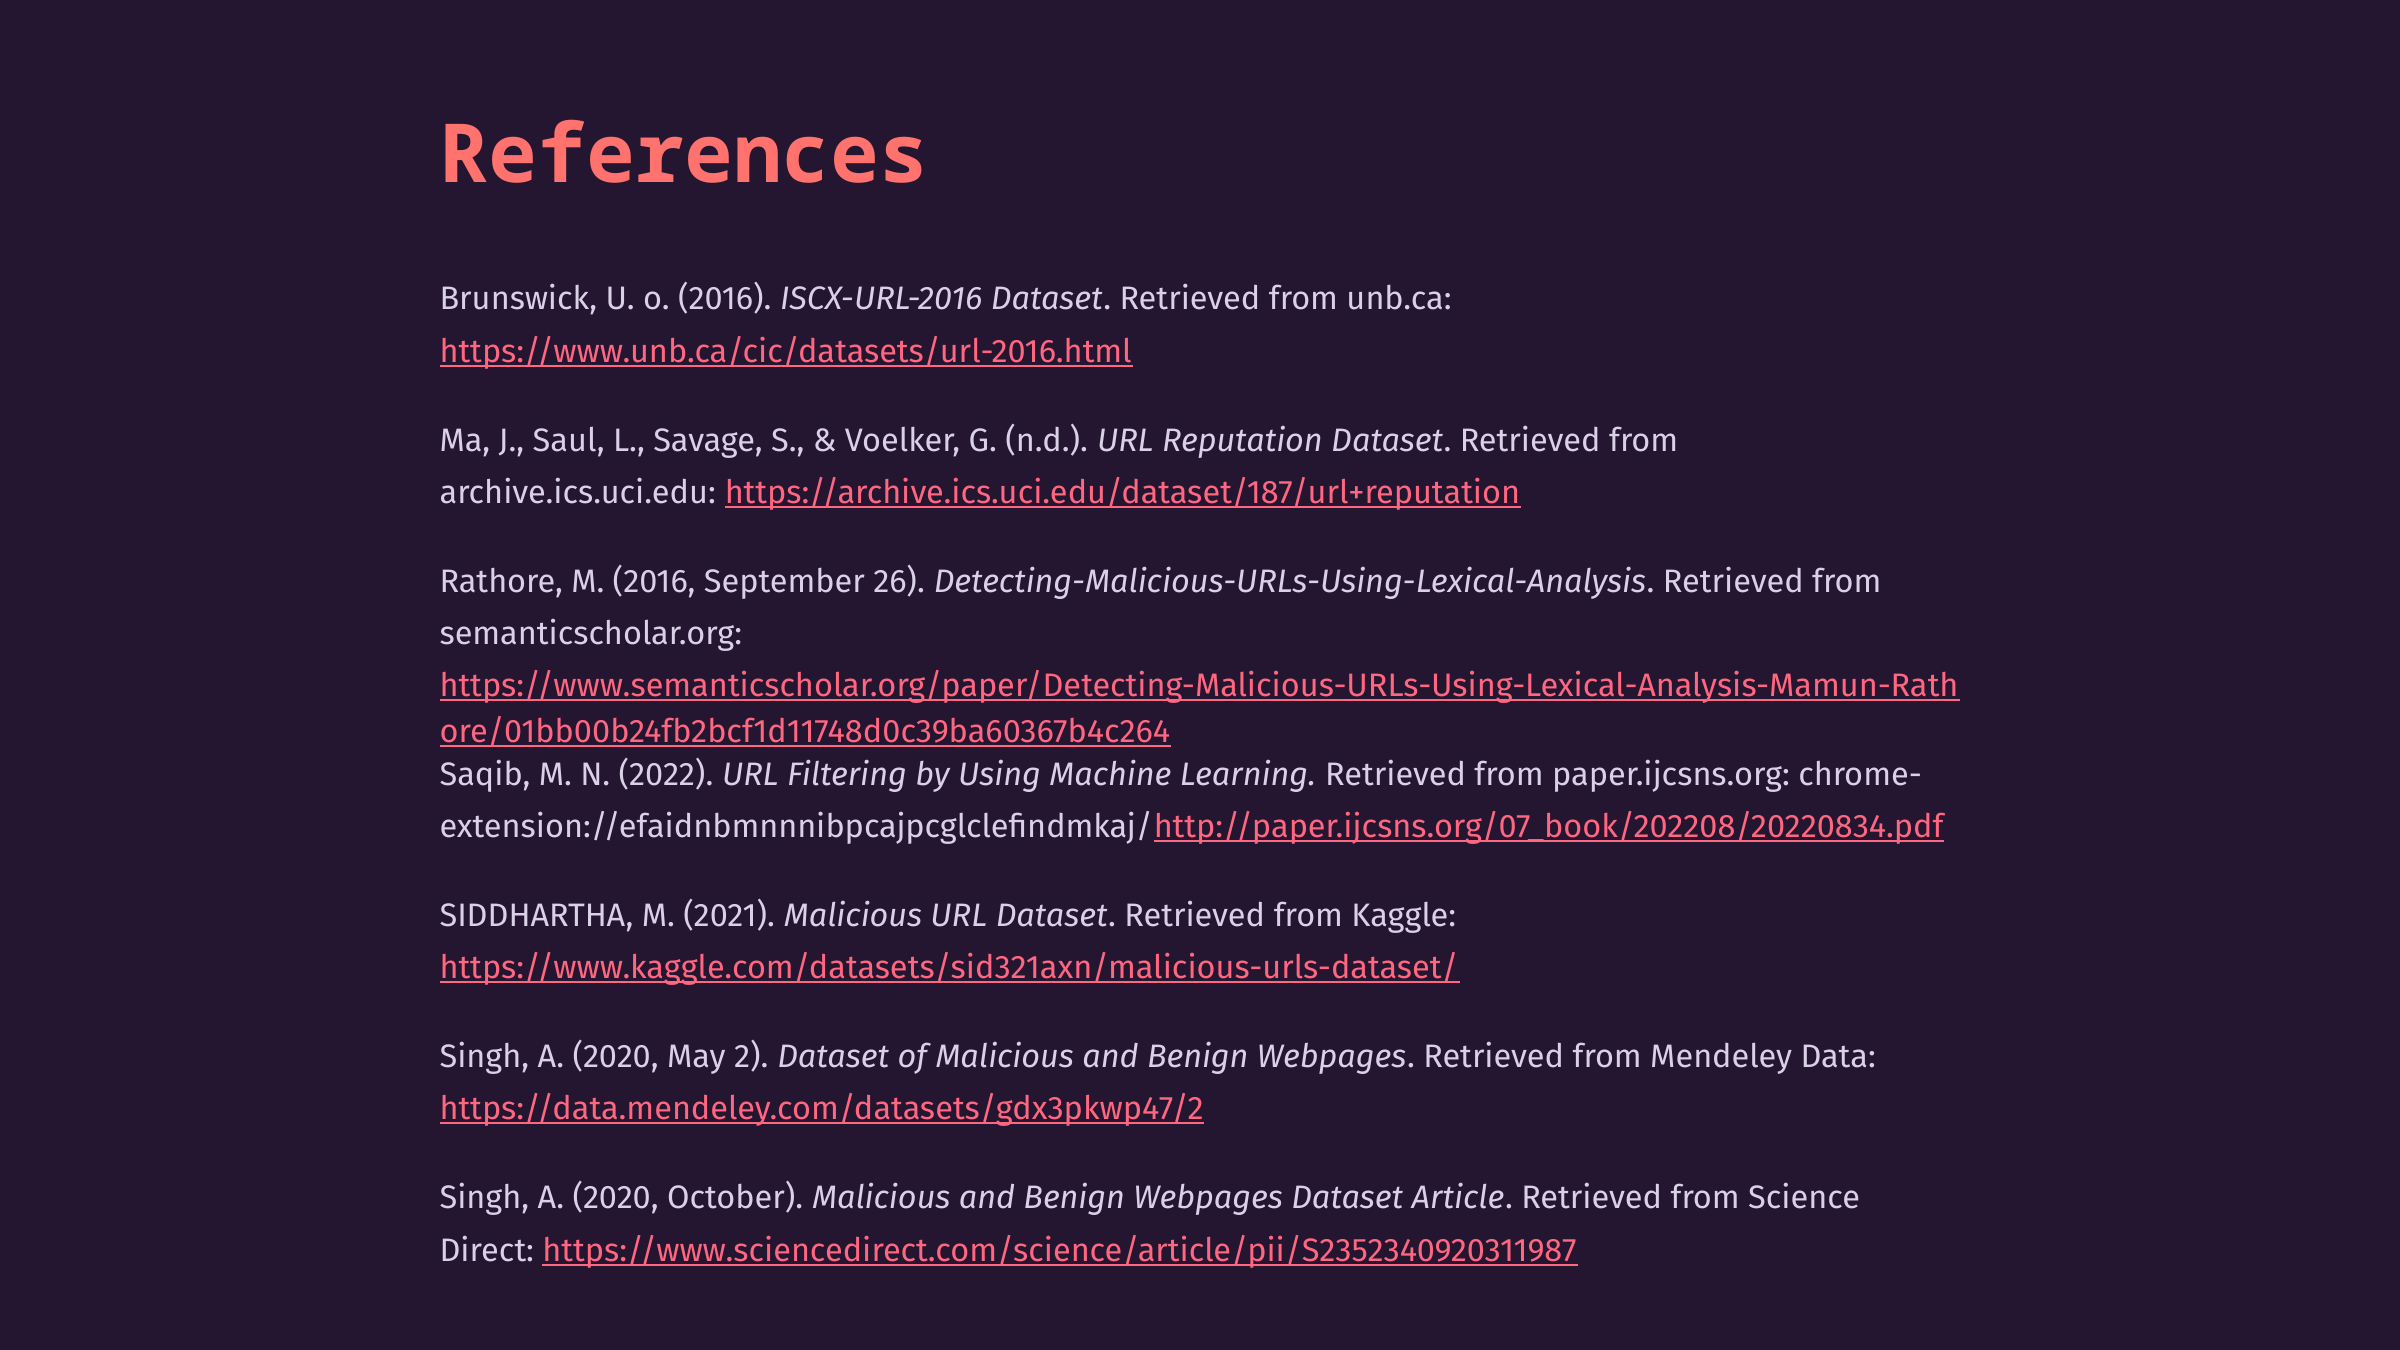

References
Brunswick, U. o. (2016). ISCX-URL-2016 Dataset. Retrieved from unb.ca: https://www.unb.ca/cic/datasets/url-2016.html
Ma, J., Saul, L., Savage, S., & Voelker, G. (n.d.). URL Reputation Dataset. Retrieved from archive.ics.uci.edu: https://archive.ics.uci.edu/dataset/187/url+reputation
Rathore, M. (2016, September 26). Detecting-Malicious-URLs-Using-Lexical-Analysis. Retrieved from semanticscholar.org: https://www.semanticscholar.org/paper/Detecting-Malicious-URLs-Using-Lexical-Analysis-Mamun-Rathore/01bb00b24fb2bcf1d11748d0c39ba60367b4c264
Saqib, M. N. (2022). URL Filtering by Using Machine Learning. Retrieved from paper.ijcsns.org: chrome-extension://efaidnbmnnnibpcajpcglclefindmkaj/http://paper.ijcsns.org/07_book/202208/20220834.pdf
SIDDHARTHA, M. (2021). Malicious URL Dataset. Retrieved from Kaggle: https://www.kaggle.com/datasets/sid321axn/malicious-urls-dataset/
Singh, A. (2020, May 2). Dataset of Malicious and Benign Webpages. Retrieved from Mendeley Data: https://data.mendeley.com/datasets/gdx3pkwp47/2
Singh, A. (2020, October). Malicious and Benign Webpages Dataset Article. Retrieved from Science Direct: https://www.sciencedirect.com/science/article/pii/S2352340920311987